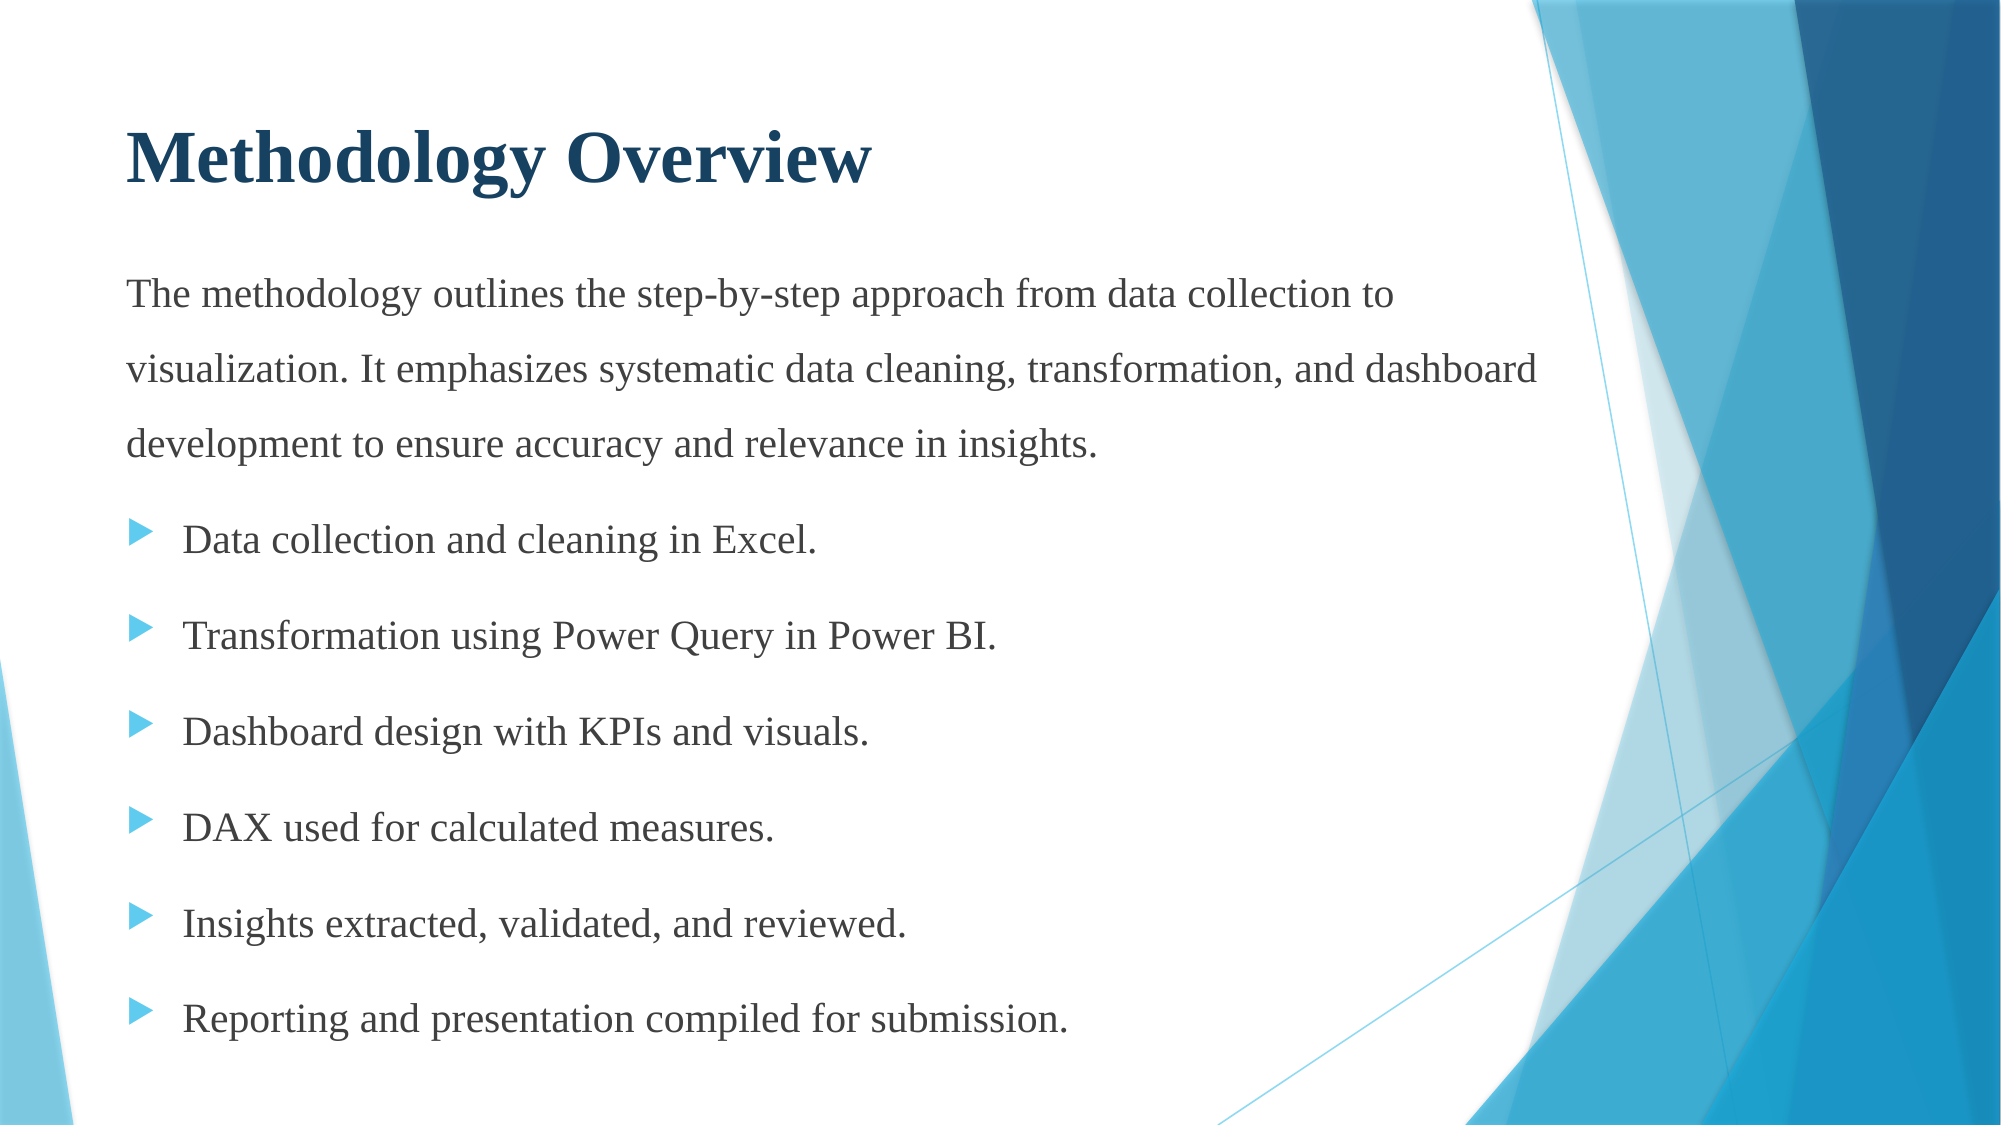

# Methodology Overview
The methodology outlines the step-by-step approach from data collection to visualization. It emphasizes systematic data cleaning, transformation, and dashboard development to ensure accuracy and relevance in insights.
Data collection and cleaning in Excel.
Transformation using Power Query in Power BI.
Dashboard design with KPIs and visuals.
DAX used for calculated measures.
Insights extracted, validated, and reviewed.
Reporting and presentation compiled for submission.